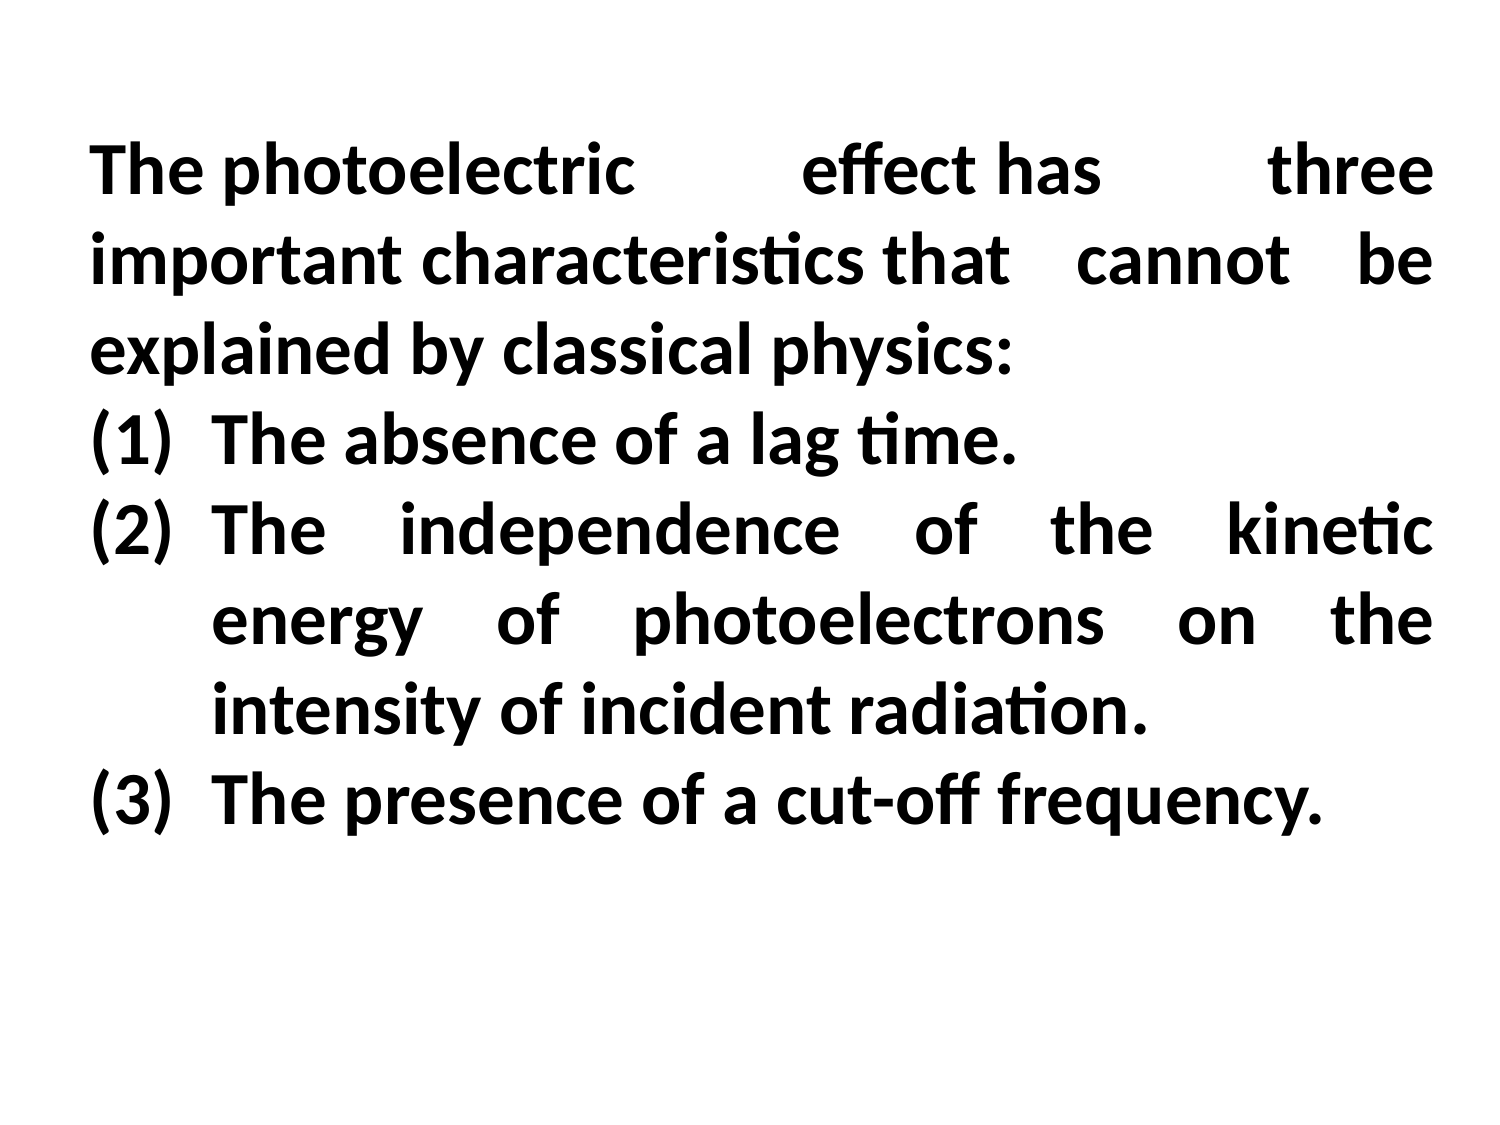

The photoelectric effect has three important characteristics that cannot be explained by classical physics:
The absence of a lag time.
The independence of the kinetic energy of photoelectrons on the intensity of incident radiation.
The presence of a cut-off frequency.